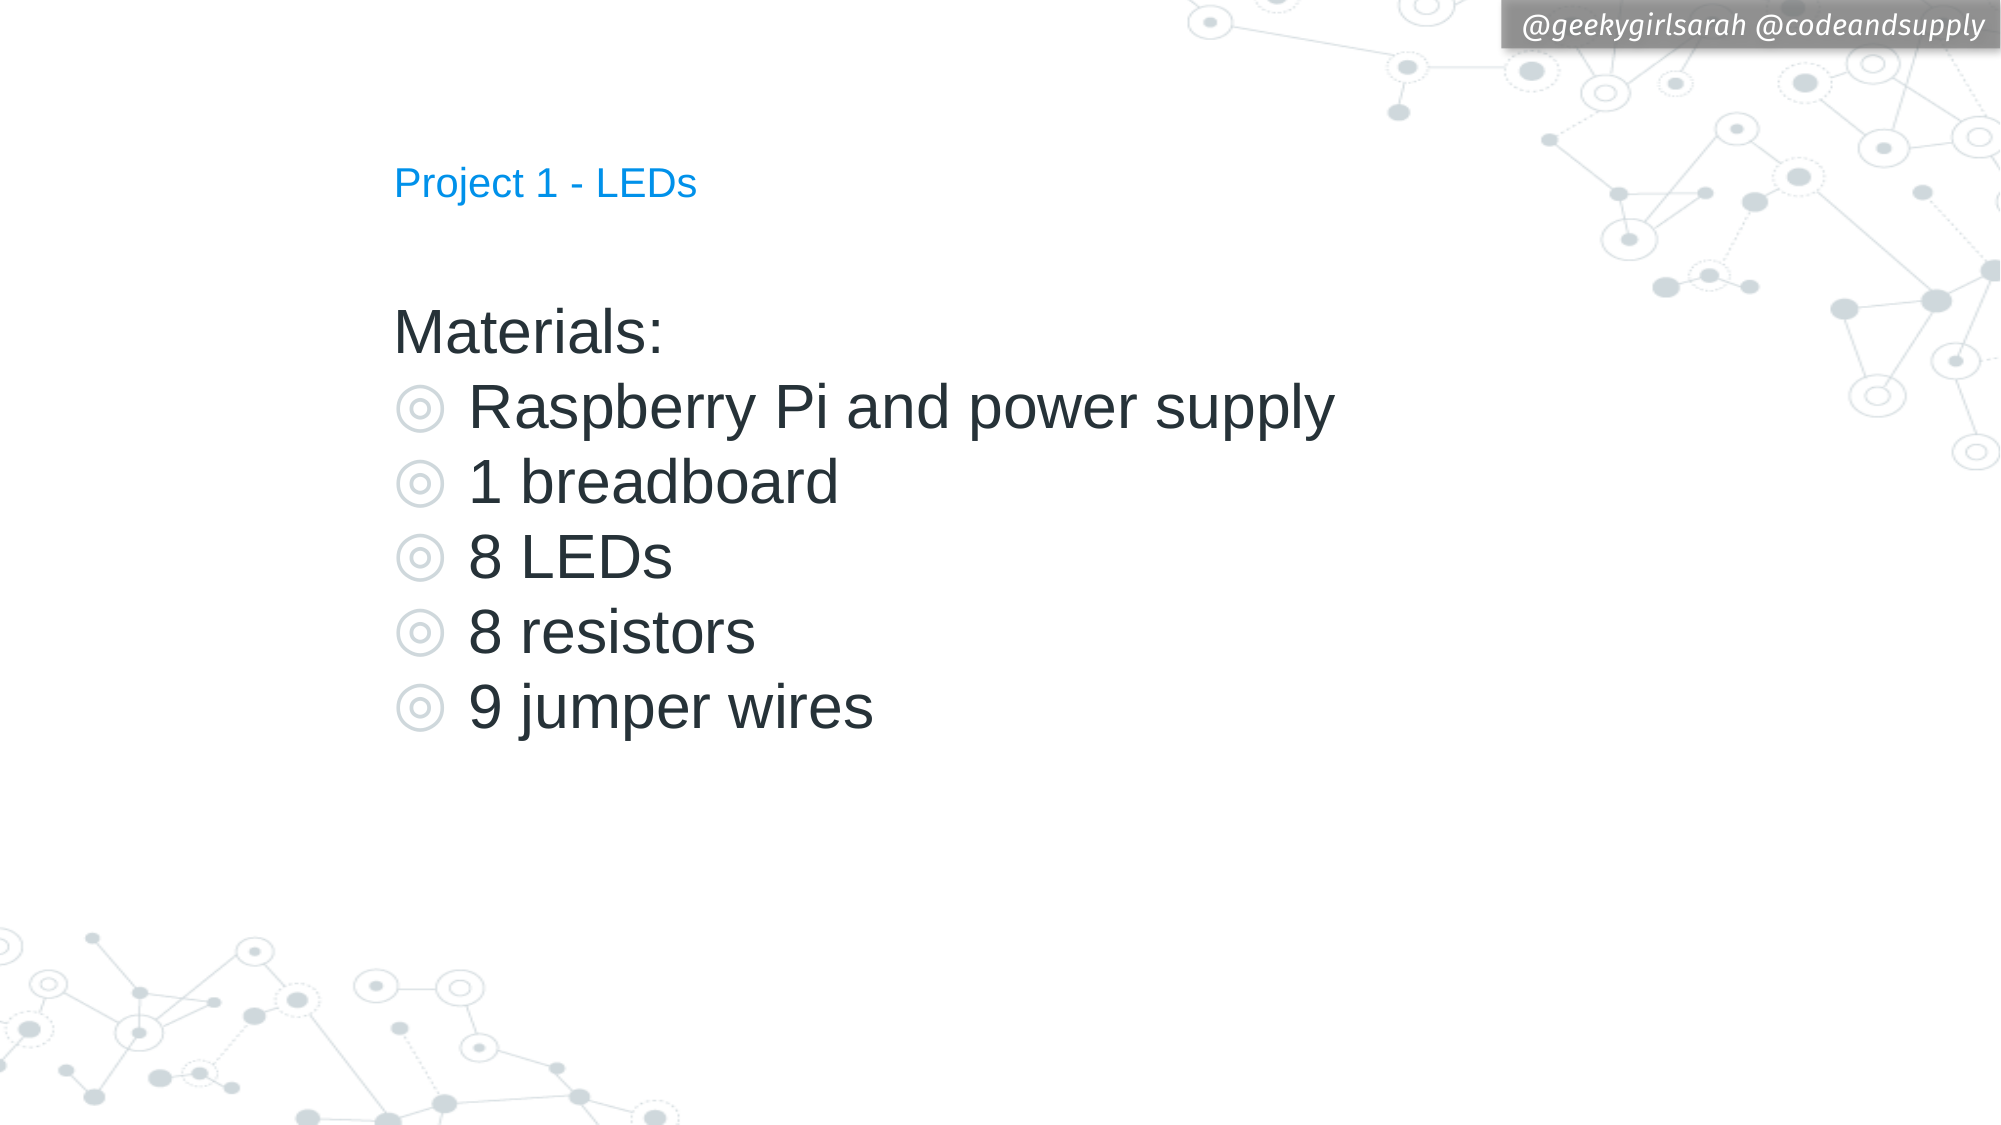

# Project 1 - LEDs
Materials:
Raspberry Pi and power supply
1 breadboard
8 LEDs
8 resistors
9 jumper wires